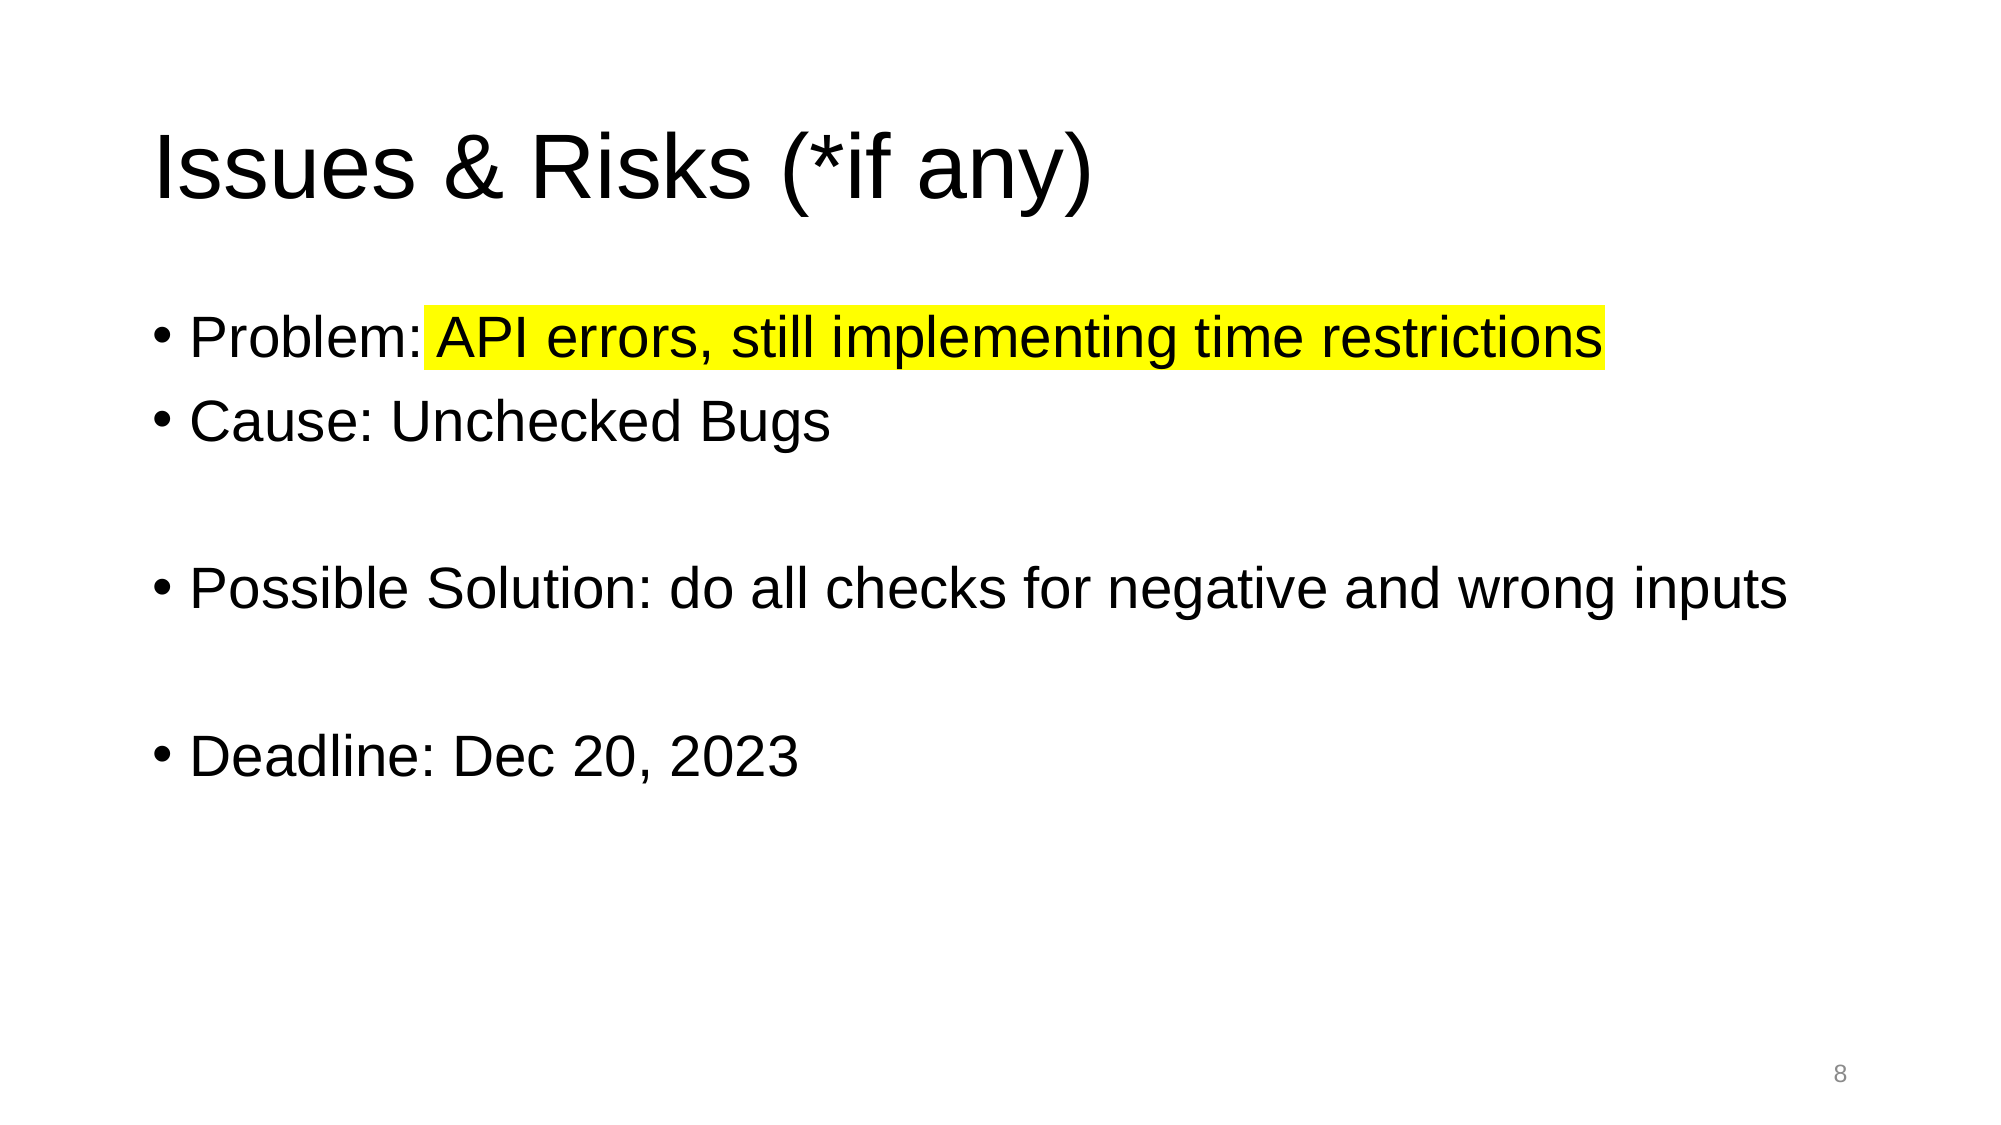

# Issues & Risks (*if any)
Problem: API errors, still implementing time restrictions
Cause: Unchecked Bugs

Possible Solution: do all checks for negative and wrong inputs

Deadline: Dec 20, 2023
8